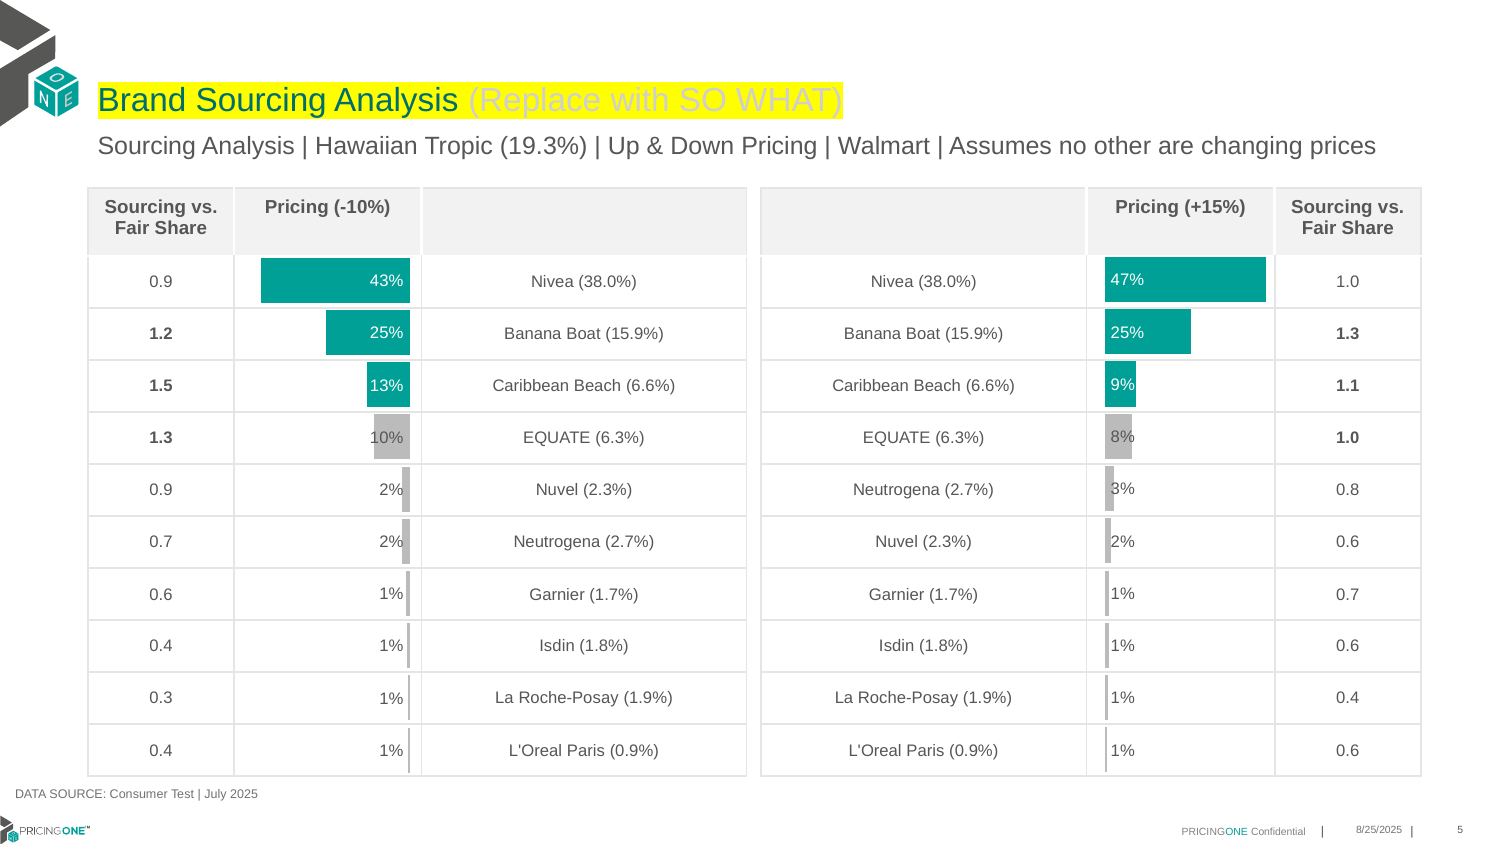

# Brand Sourcing Analysis (Replace with SO WHAT)
Sourcing Analysis | Hawaiian Tropic (19.3%) | Up & Down Pricing | Walmart | Assumes no other are changing prices
| Sourcing vs. Fair Share | Pricing (-10%) |  |
| --- | --- | --- |
| 0.9 |  | Nivea (38.0%) |
| 1.2 |  | Banana Boat (15.9%) |
| 1.5 |  | Caribbean Beach (6.6%) |
| 1.3 |  | EQUATE (6.3%) |
| 0.9 |  | Nuvel (2.3%) |
| 0.7 |  | Neutrogena (2.7%) |
| 0.6 |  | Garnier (1.7%) |
| 0.4 |  | Isdin (1.8%) |
| 0.3 |  | La Roche-Posay (1.9%) |
| 0.4 |  | L'Oreal Paris (0.9%) |
|  | Pricing (+15%) | Sourcing vs. Fair Share |
| --- | --- | --- |
| Nivea (38.0%) |  | 1.0 |
| Banana Boat (15.9%) |  | 1.3 |
| Caribbean Beach (6.6%) |  | 1.1 |
| EQUATE (6.3%) |  | 1.0 |
| Neutrogena (2.7%) |  | 0.8 |
| Nuvel (2.3%) |  | 0.6 |
| Garnier (1.7%) |  | 0.7 |
| Isdin (1.8%) |  | 0.6 |
| La Roche-Posay (1.9%) |  | 0.4 |
| L'Oreal Paris (0.9%) |  | 0.6 |

### Chart

| Category | Hawaiian Tropic (19.3%) |
|---|---|
| Nivea (38.0%) | 0.4728999012395142 |
| Banana Boat (15.9%) | 0.2532537459360768 |
| Caribbean Beach (6.6%) | 0.09278968483217483 |
| EQUATE (6.3%) | 0.08037754990084293 |
| Neutrogena (2.7%) | 0.028125109395658057 |
| Nuvel (2.3%) | 0.017405717850739612 |
| Garnier (1.7%) | 0.013950494898928785 |
| Isdin (1.8%) | 0.013366172706267233 |
| La Roche-Posay (1.9%) | 0.009063734512913329 |
| L'Oreal Paris (0.9%) | 0.00686514841962832 |

### Chart

| Category | Hawaiian Tropic (19.3%) |
|---|---|
| Nivea (38.0%) | 0.43399816208037645 |
| Banana Boat (15.9%) | 0.24582036449147132 |
| Caribbean Beach (6.6%) | 0.12545551903920546 |
| EQUATE (6.3%) | 0.10448273950634922 |
| Nuvel (2.3%) | 0.024254673354699004 |
| Neutrogena (2.7%) | 0.023168265424140886 |
| Garnier (1.7%) | 0.012806255841047498 |
| Isdin (1.8%) | 0.009546089724928767 |
| La Roche-Posay (1.9%) | 0.006555308085941557 |
| L'Oreal Paris (0.9%) | 0.005101778024438972 |
DATA SOURCE: Consumer Test | July 2025

8/25/2025
5